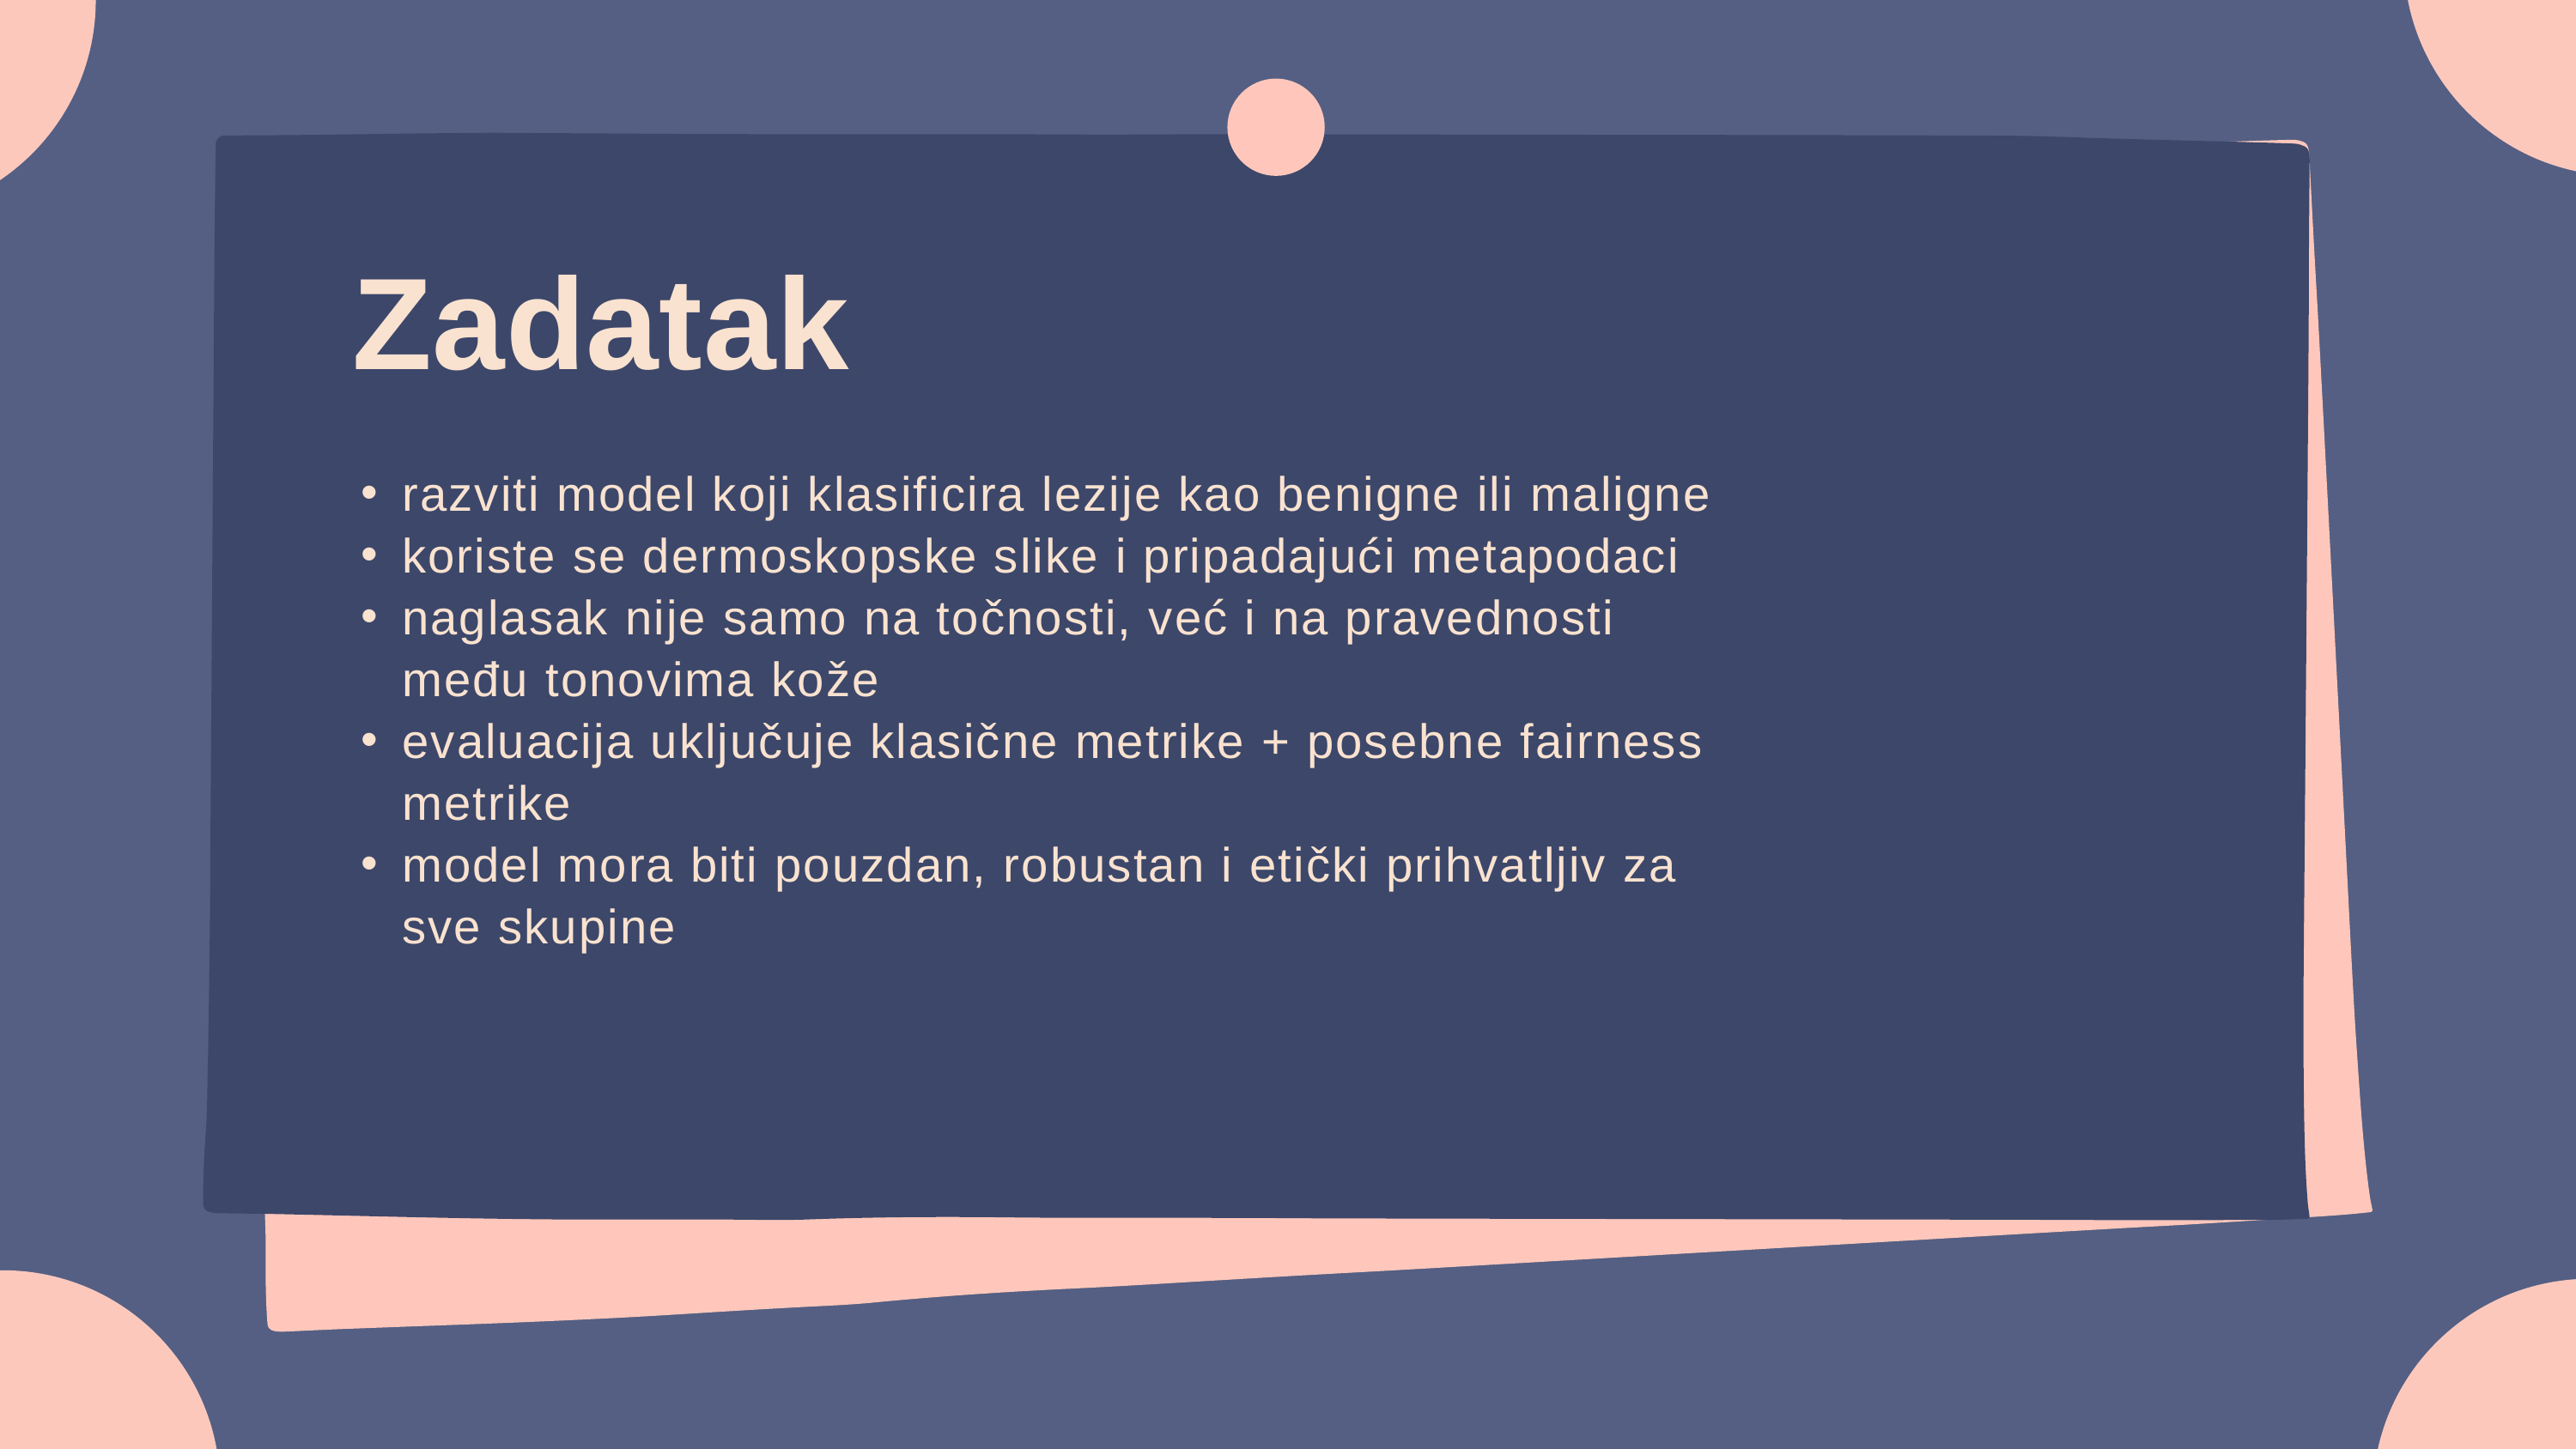

Zadatak
razviti model koji klasificira lezije kao benigne ili maligne
koriste se dermoskopske slike i pripadajući metapodaci
naglasak nije samo na točnosti, već i na pravednosti među tonovima kože
evaluacija uključuje klasične metrike + posebne fairness metrike
model mora biti pouzdan, robustan i etički prihvatljiv za sve skupine